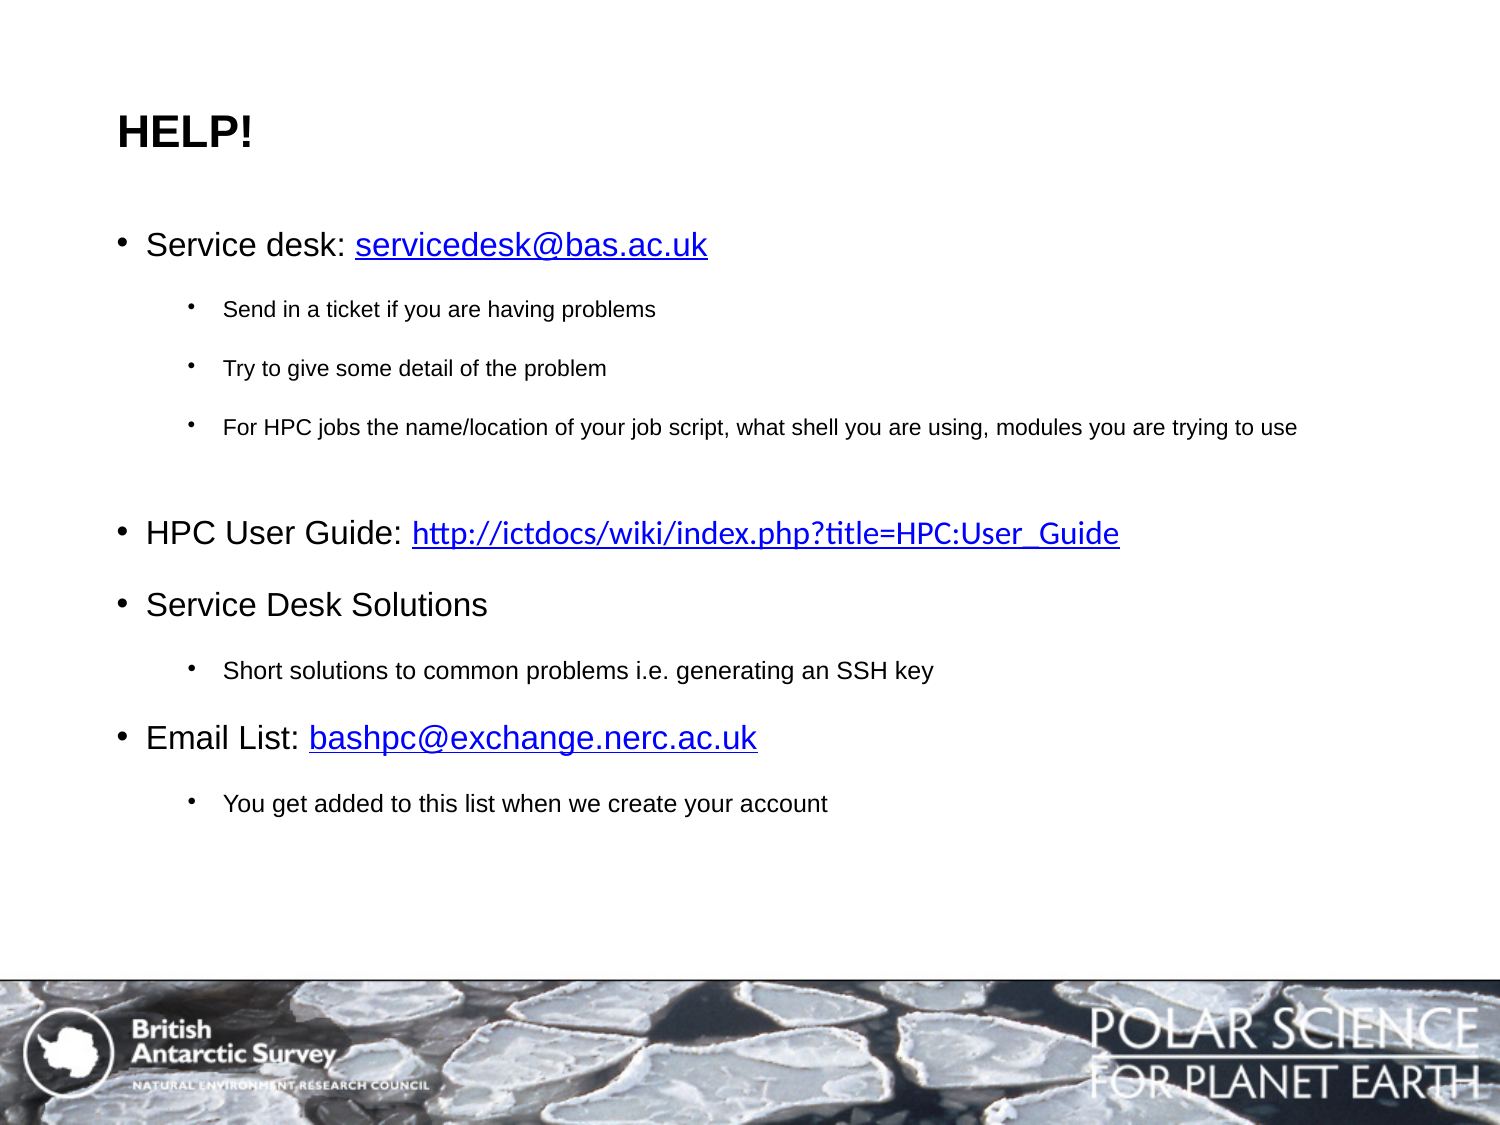

# HELP!
Service desk: servicedesk@bas.ac.uk
Send in a ticket if you are having problems
Try to give some detail of the problem
For HPC jobs the name/location of your job script, what shell you are using, modules you are trying to use
HPC User Guide: http://ictdocs/wiki/index.php?title=HPC:User_Guide
Service Desk Solutions
Short solutions to common problems i.e. generating an SSH key
Email List: bashpc@exchange.nerc.ac.uk
You get added to this list when we create your account